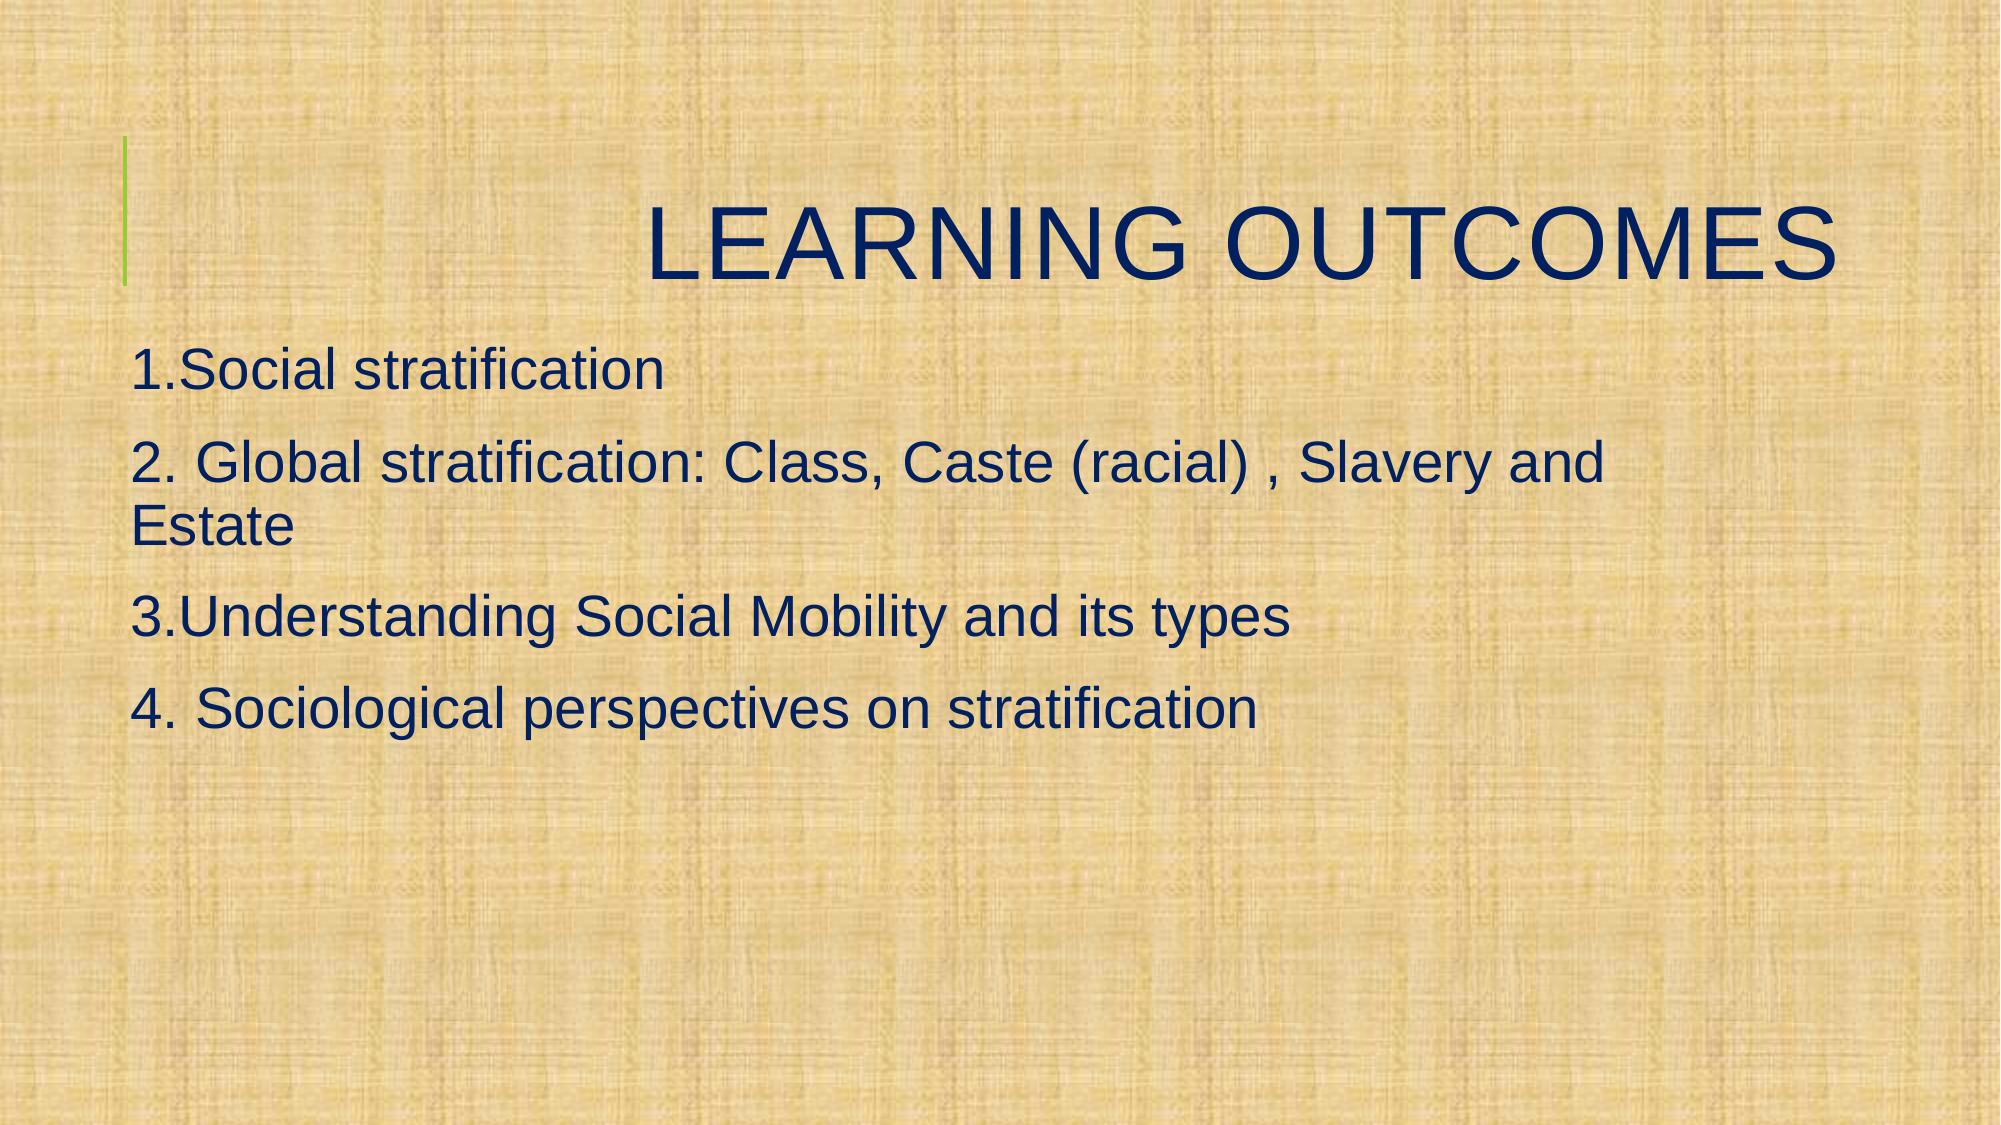

# LEARNING OUTCOMES
1.Social stratification
2. Global stratification: Class, Caste (racial) , Slavery and Estate
3.Understanding Social Mobility and its types
4. Sociological perspectives on stratification